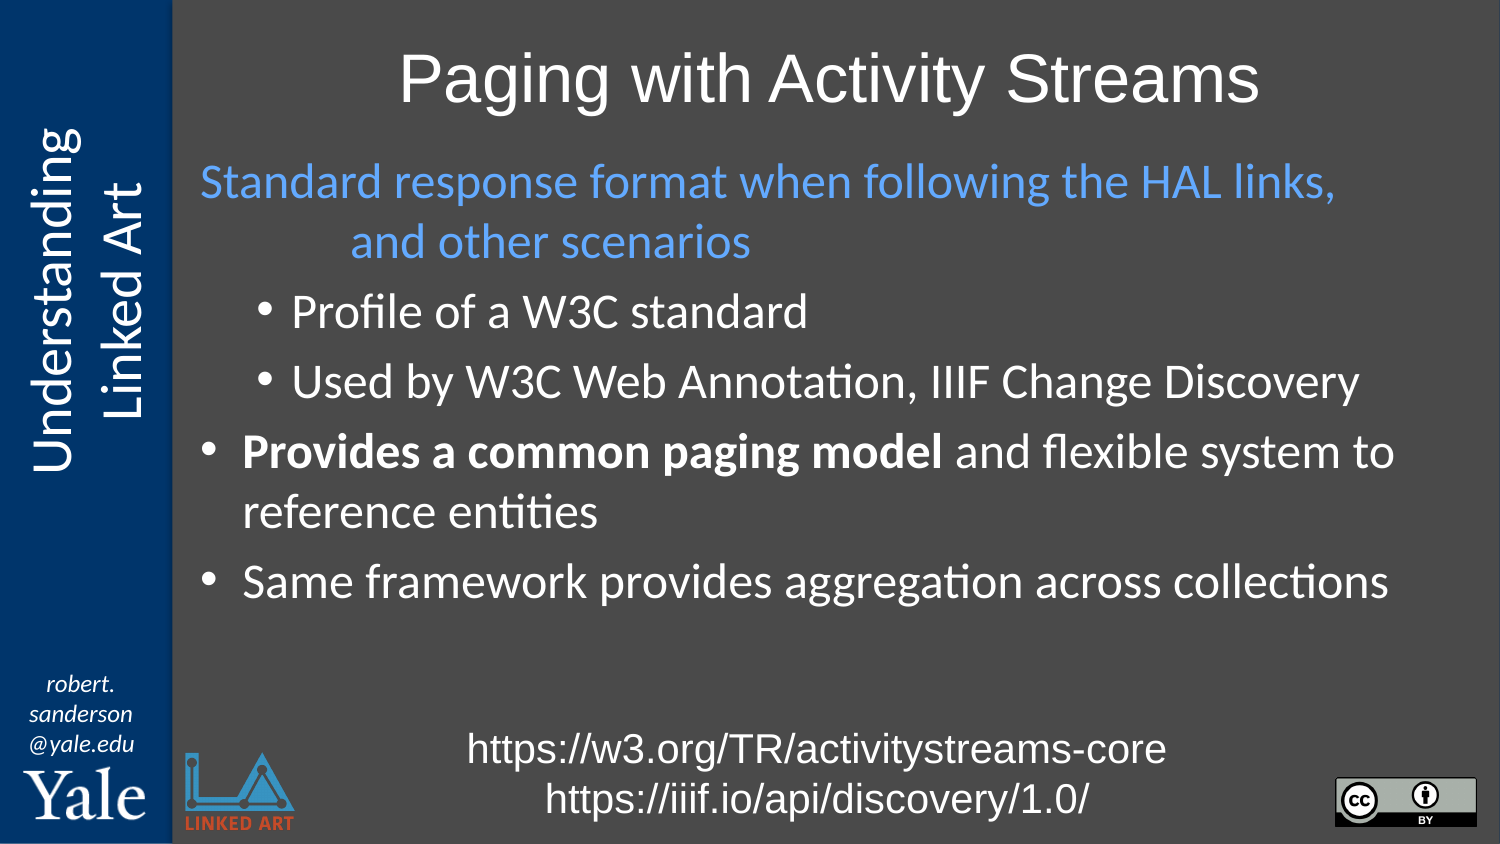

# Paging with Activity Streams
Standard response format when following the HAL links,
	and other scenarios
Profile of a W3C standard
Used by W3C Web Annotation, IIIF Change Discovery
Provides a common paging model and flexible system to reference entities
Same framework provides aggregation across collections

https://w3.org/TR/activitystreams-core
https://iiif.io/api/discovery/1.0/